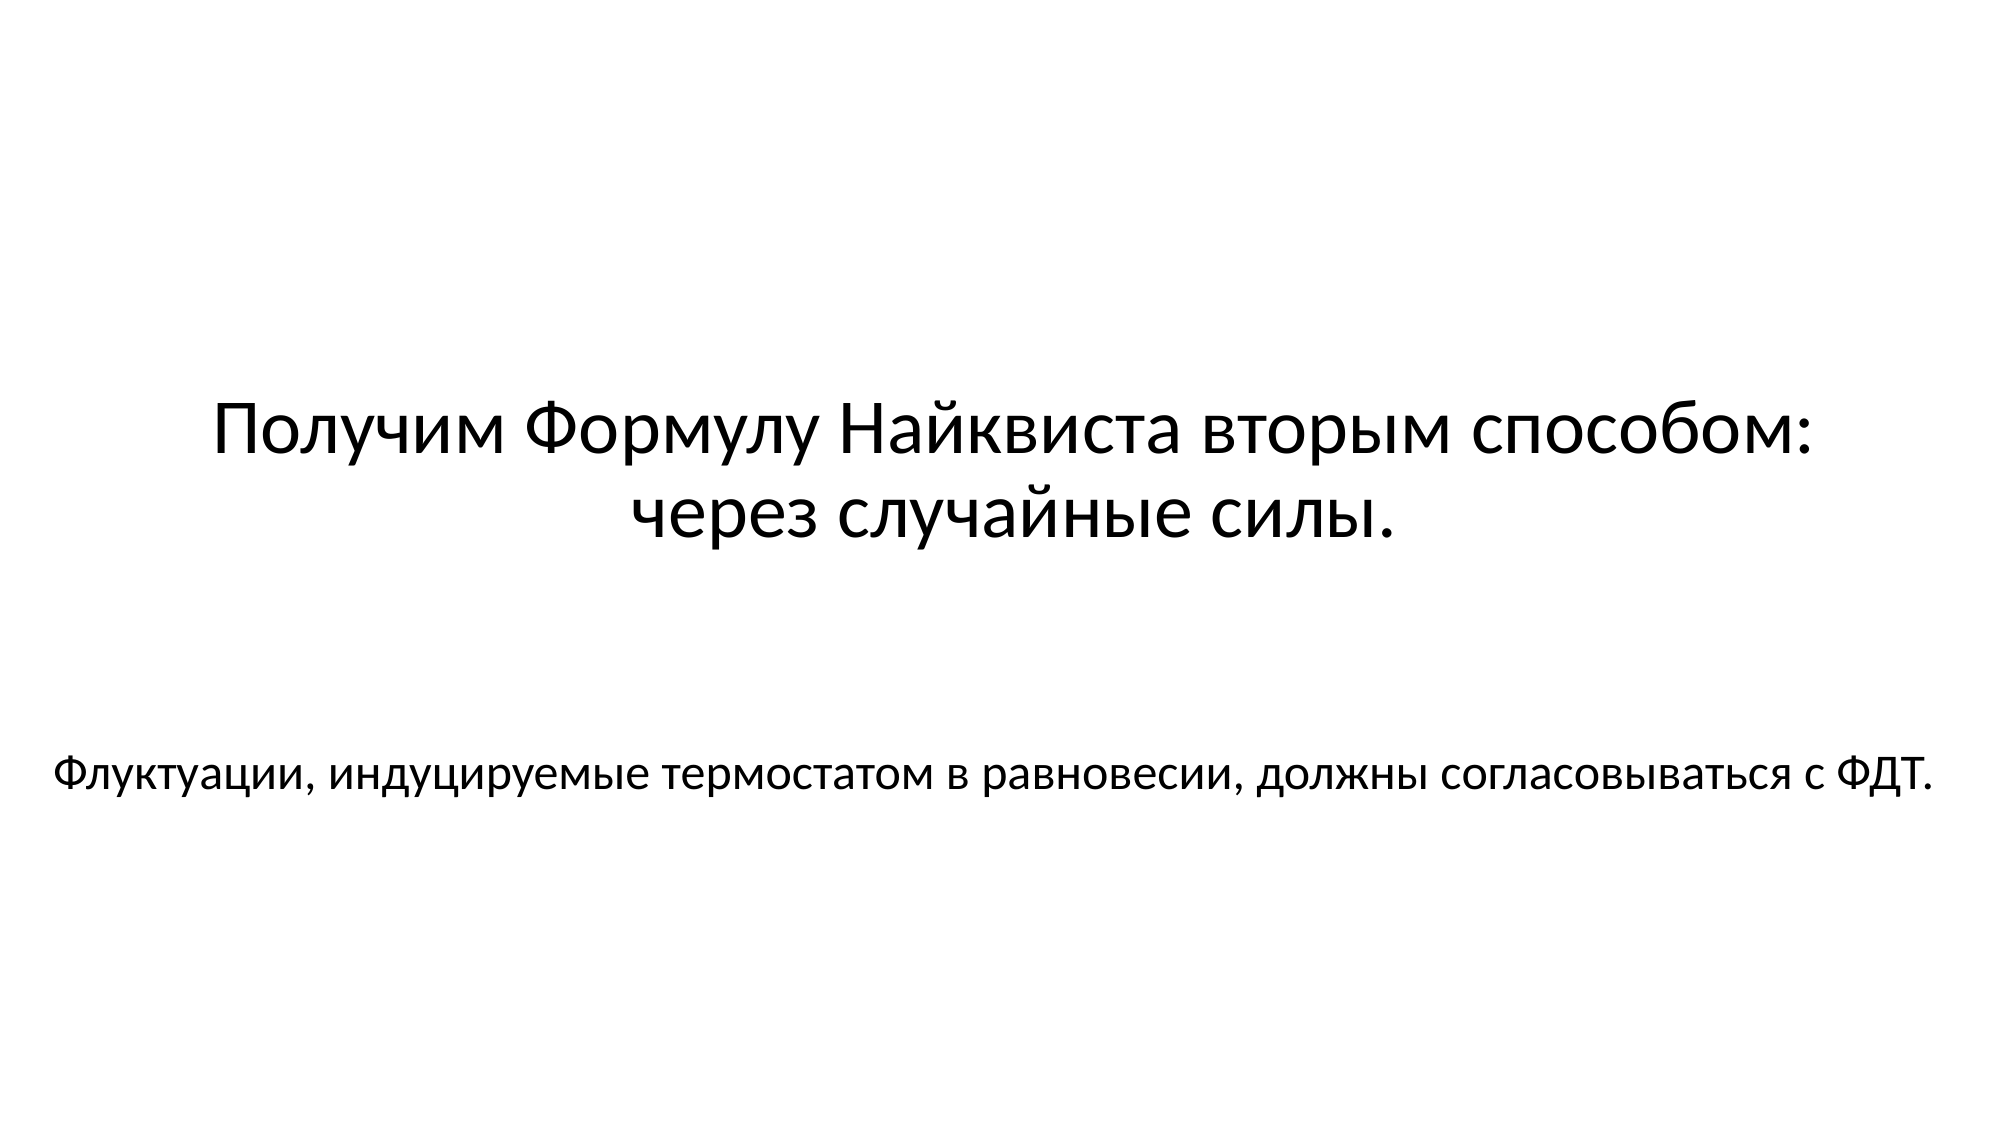

# Получим Формулу Найквиста вторым способом: через случайные силы.

Флуктуации, индуцируемые термостатом в равновесии, должны согласовываться с ФДТ.